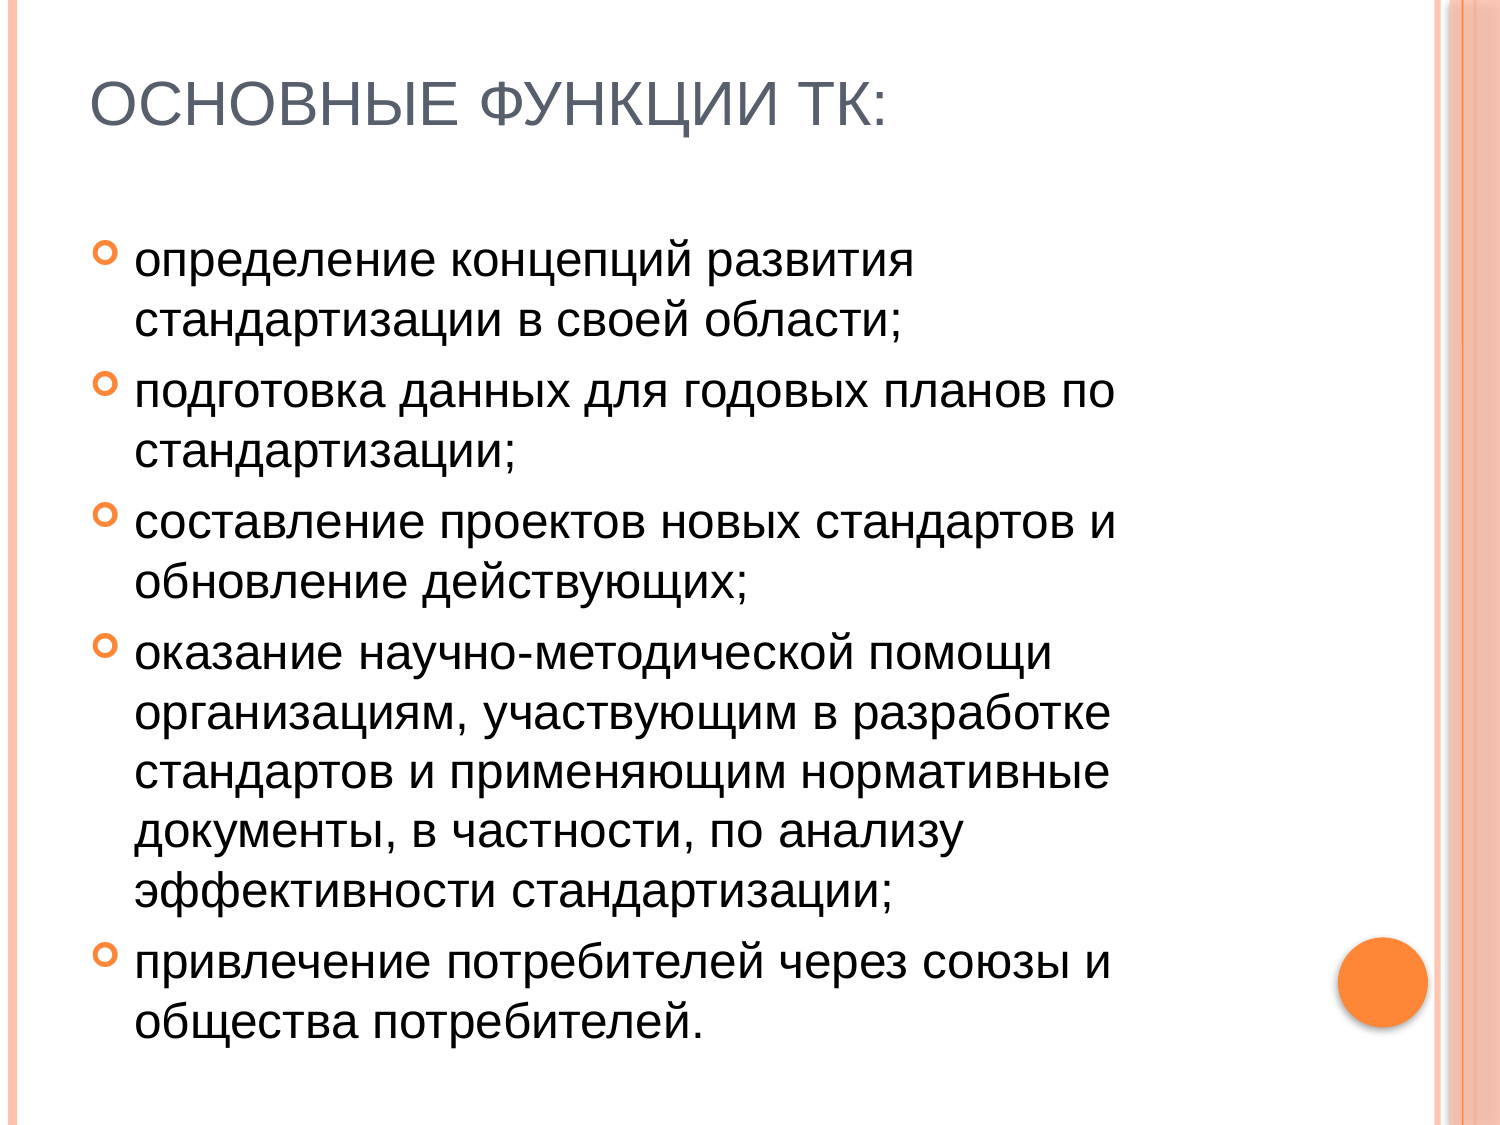

# Основные функции ТК:
определение концепций развития стандартизации в своей области;
подготовка данных для годовых планов по стандартизации;
составление проектов новых стандартов и обновление действующих;
оказание научно-методической помощи организациям, участвующим в разработке стандартов и применяющим нормативные документы, в частности, по анализу эффективности стандартизации;
привлечение потребителей через союзы и общества потребителей.